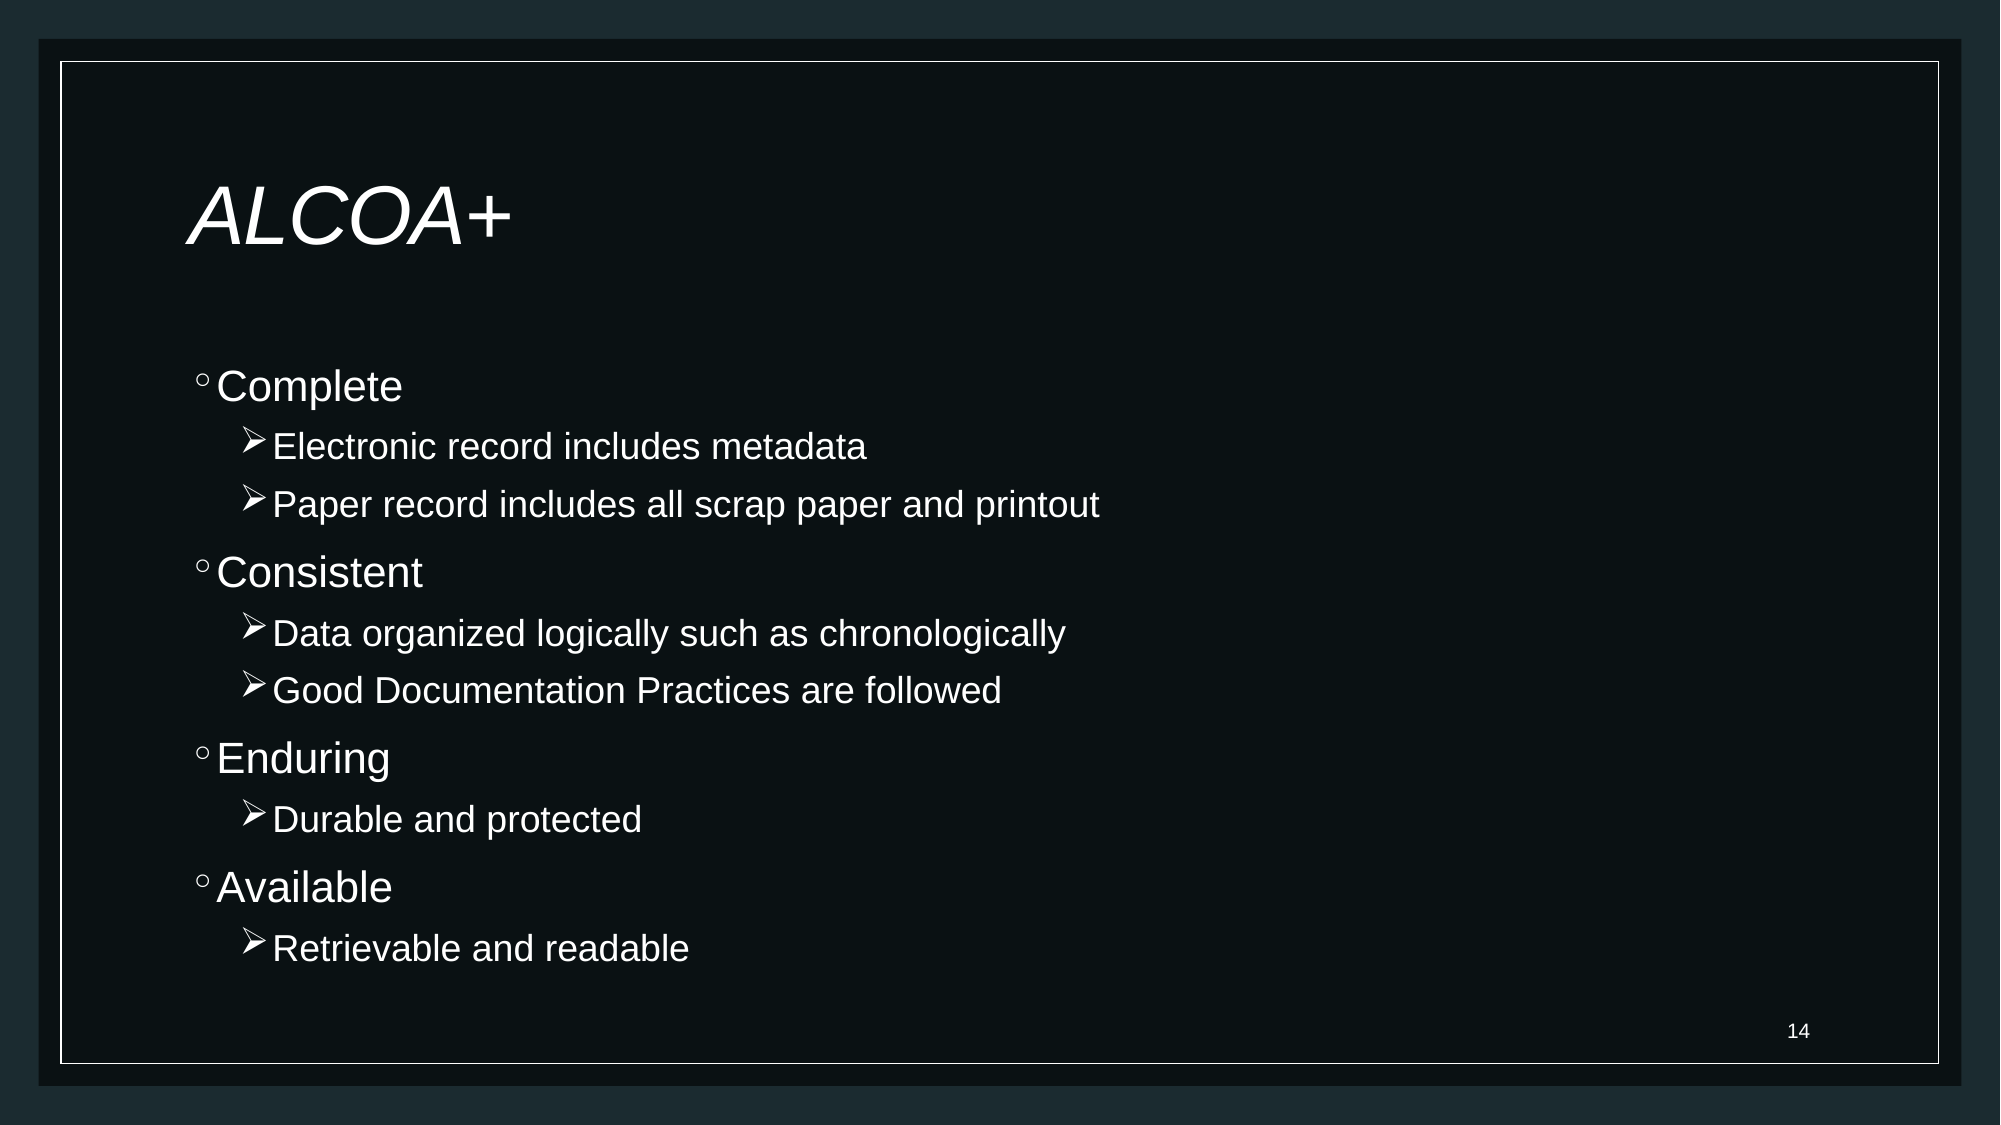

# ALCOA+
Complete
Electronic record includes metadata
Paper record includes all scrap paper and printout
Consistent
Data organized logically such as chronologically
Good Documentation Practices are followed
Enduring
Durable and protected
Available
Retrievable and readable
14